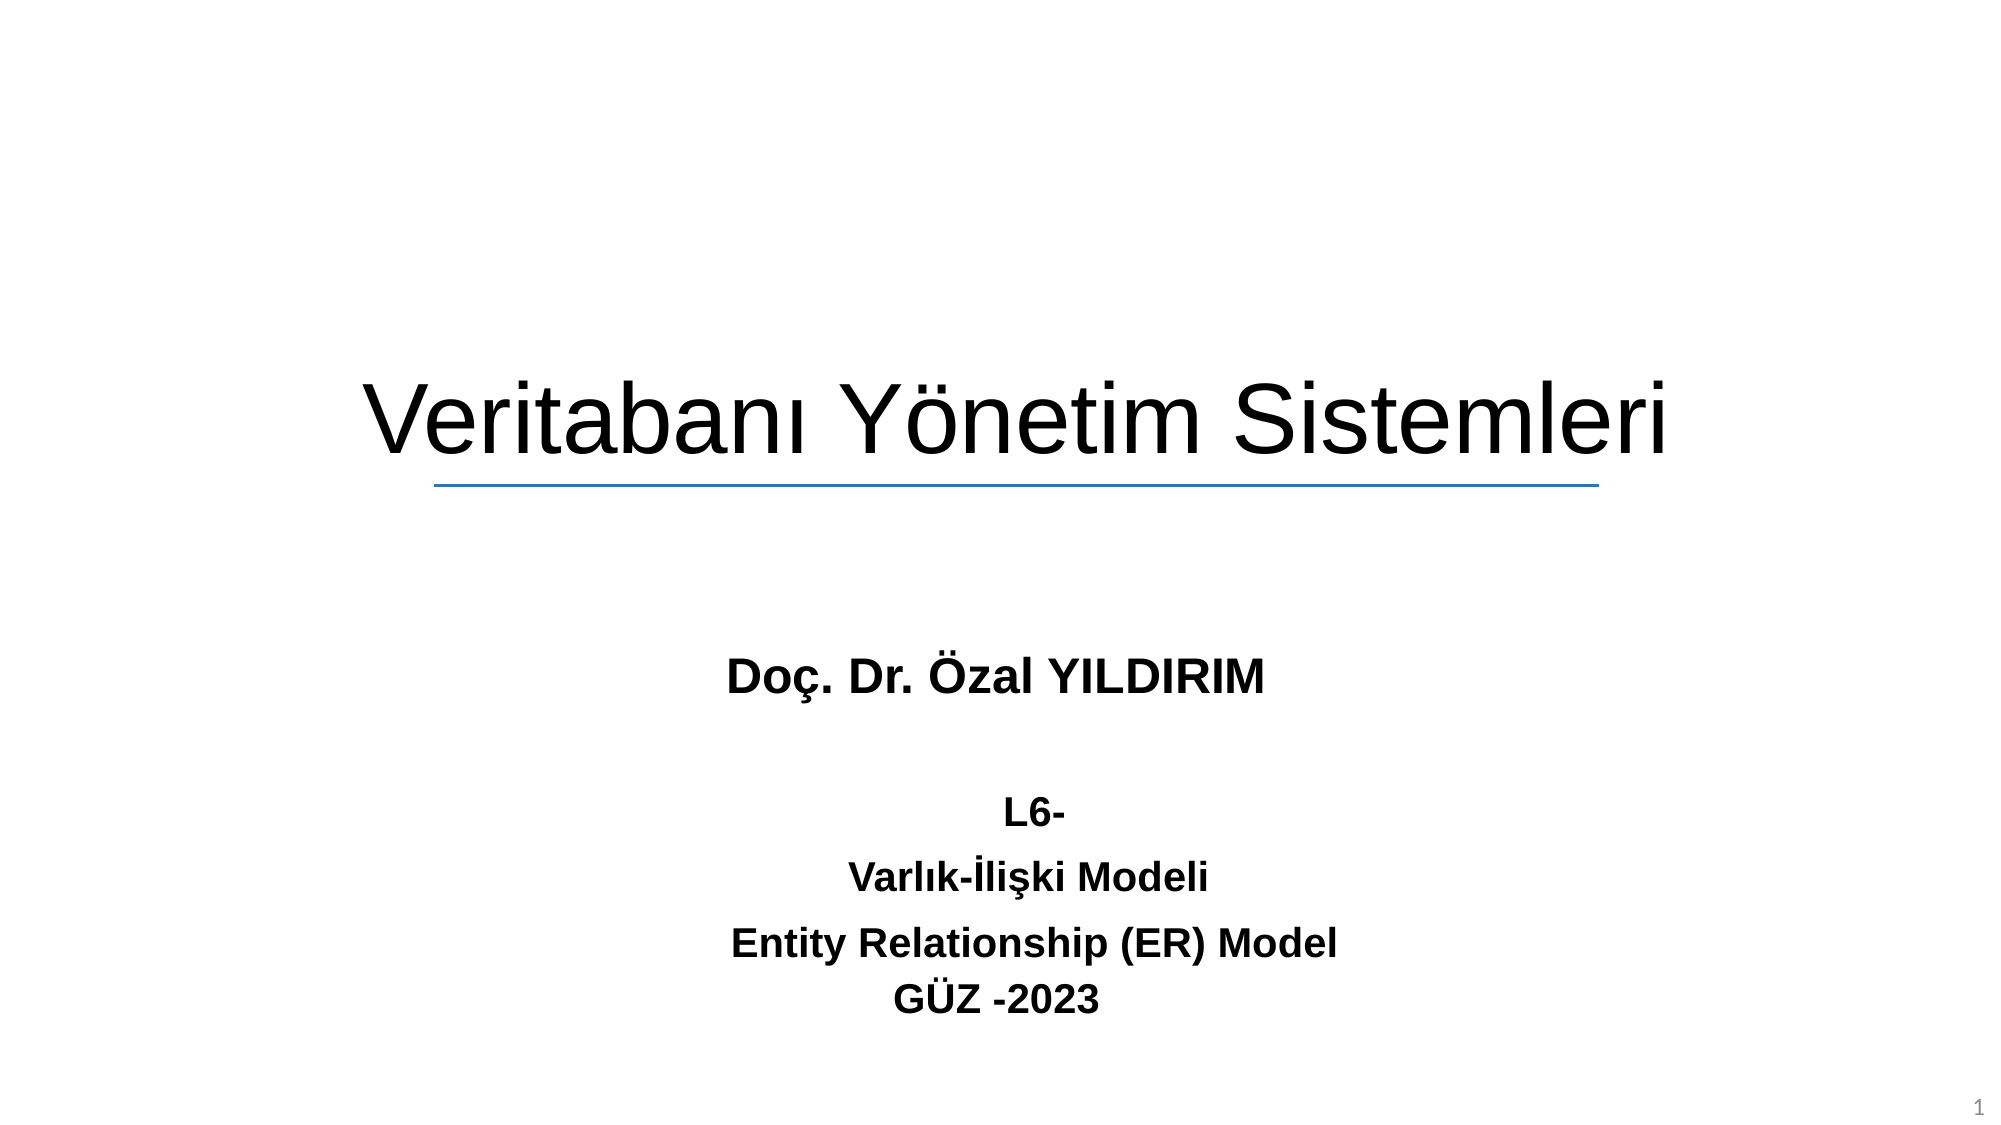

# Veritabanı Yönetim Sistemleri
Doç. Dr. Özal YILDIRIM
L6-
Varlık-İlişki Modeli
Entity Relationship (ER) Model
GÜZ -2023
1